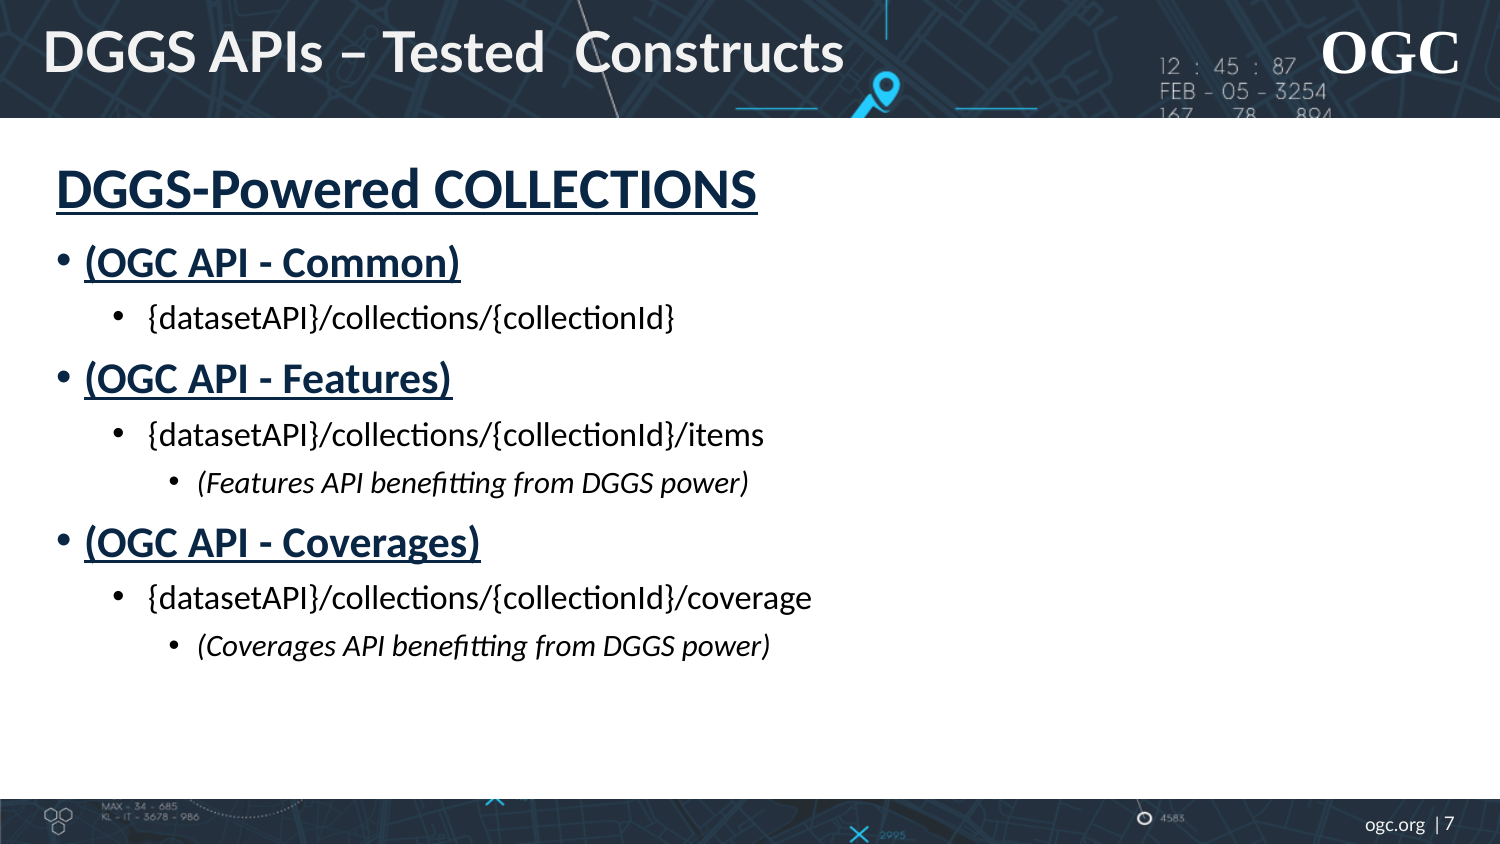

# DGGS APIs – Tested  Constructs
DGGS-Powered COLLECTIONS
(OGC API - Common)
 {datasetAPI}/collections/{collectionId}
(OGC API - Features)
 {datasetAPI}/collections/{collectionId}/items
(Features API benefitting from DGGS power)
(OGC API - Coverages)
 {datasetAPI}/collections/{collectionId}/coverage
(Coverages API benefitting from DGGS power)
7